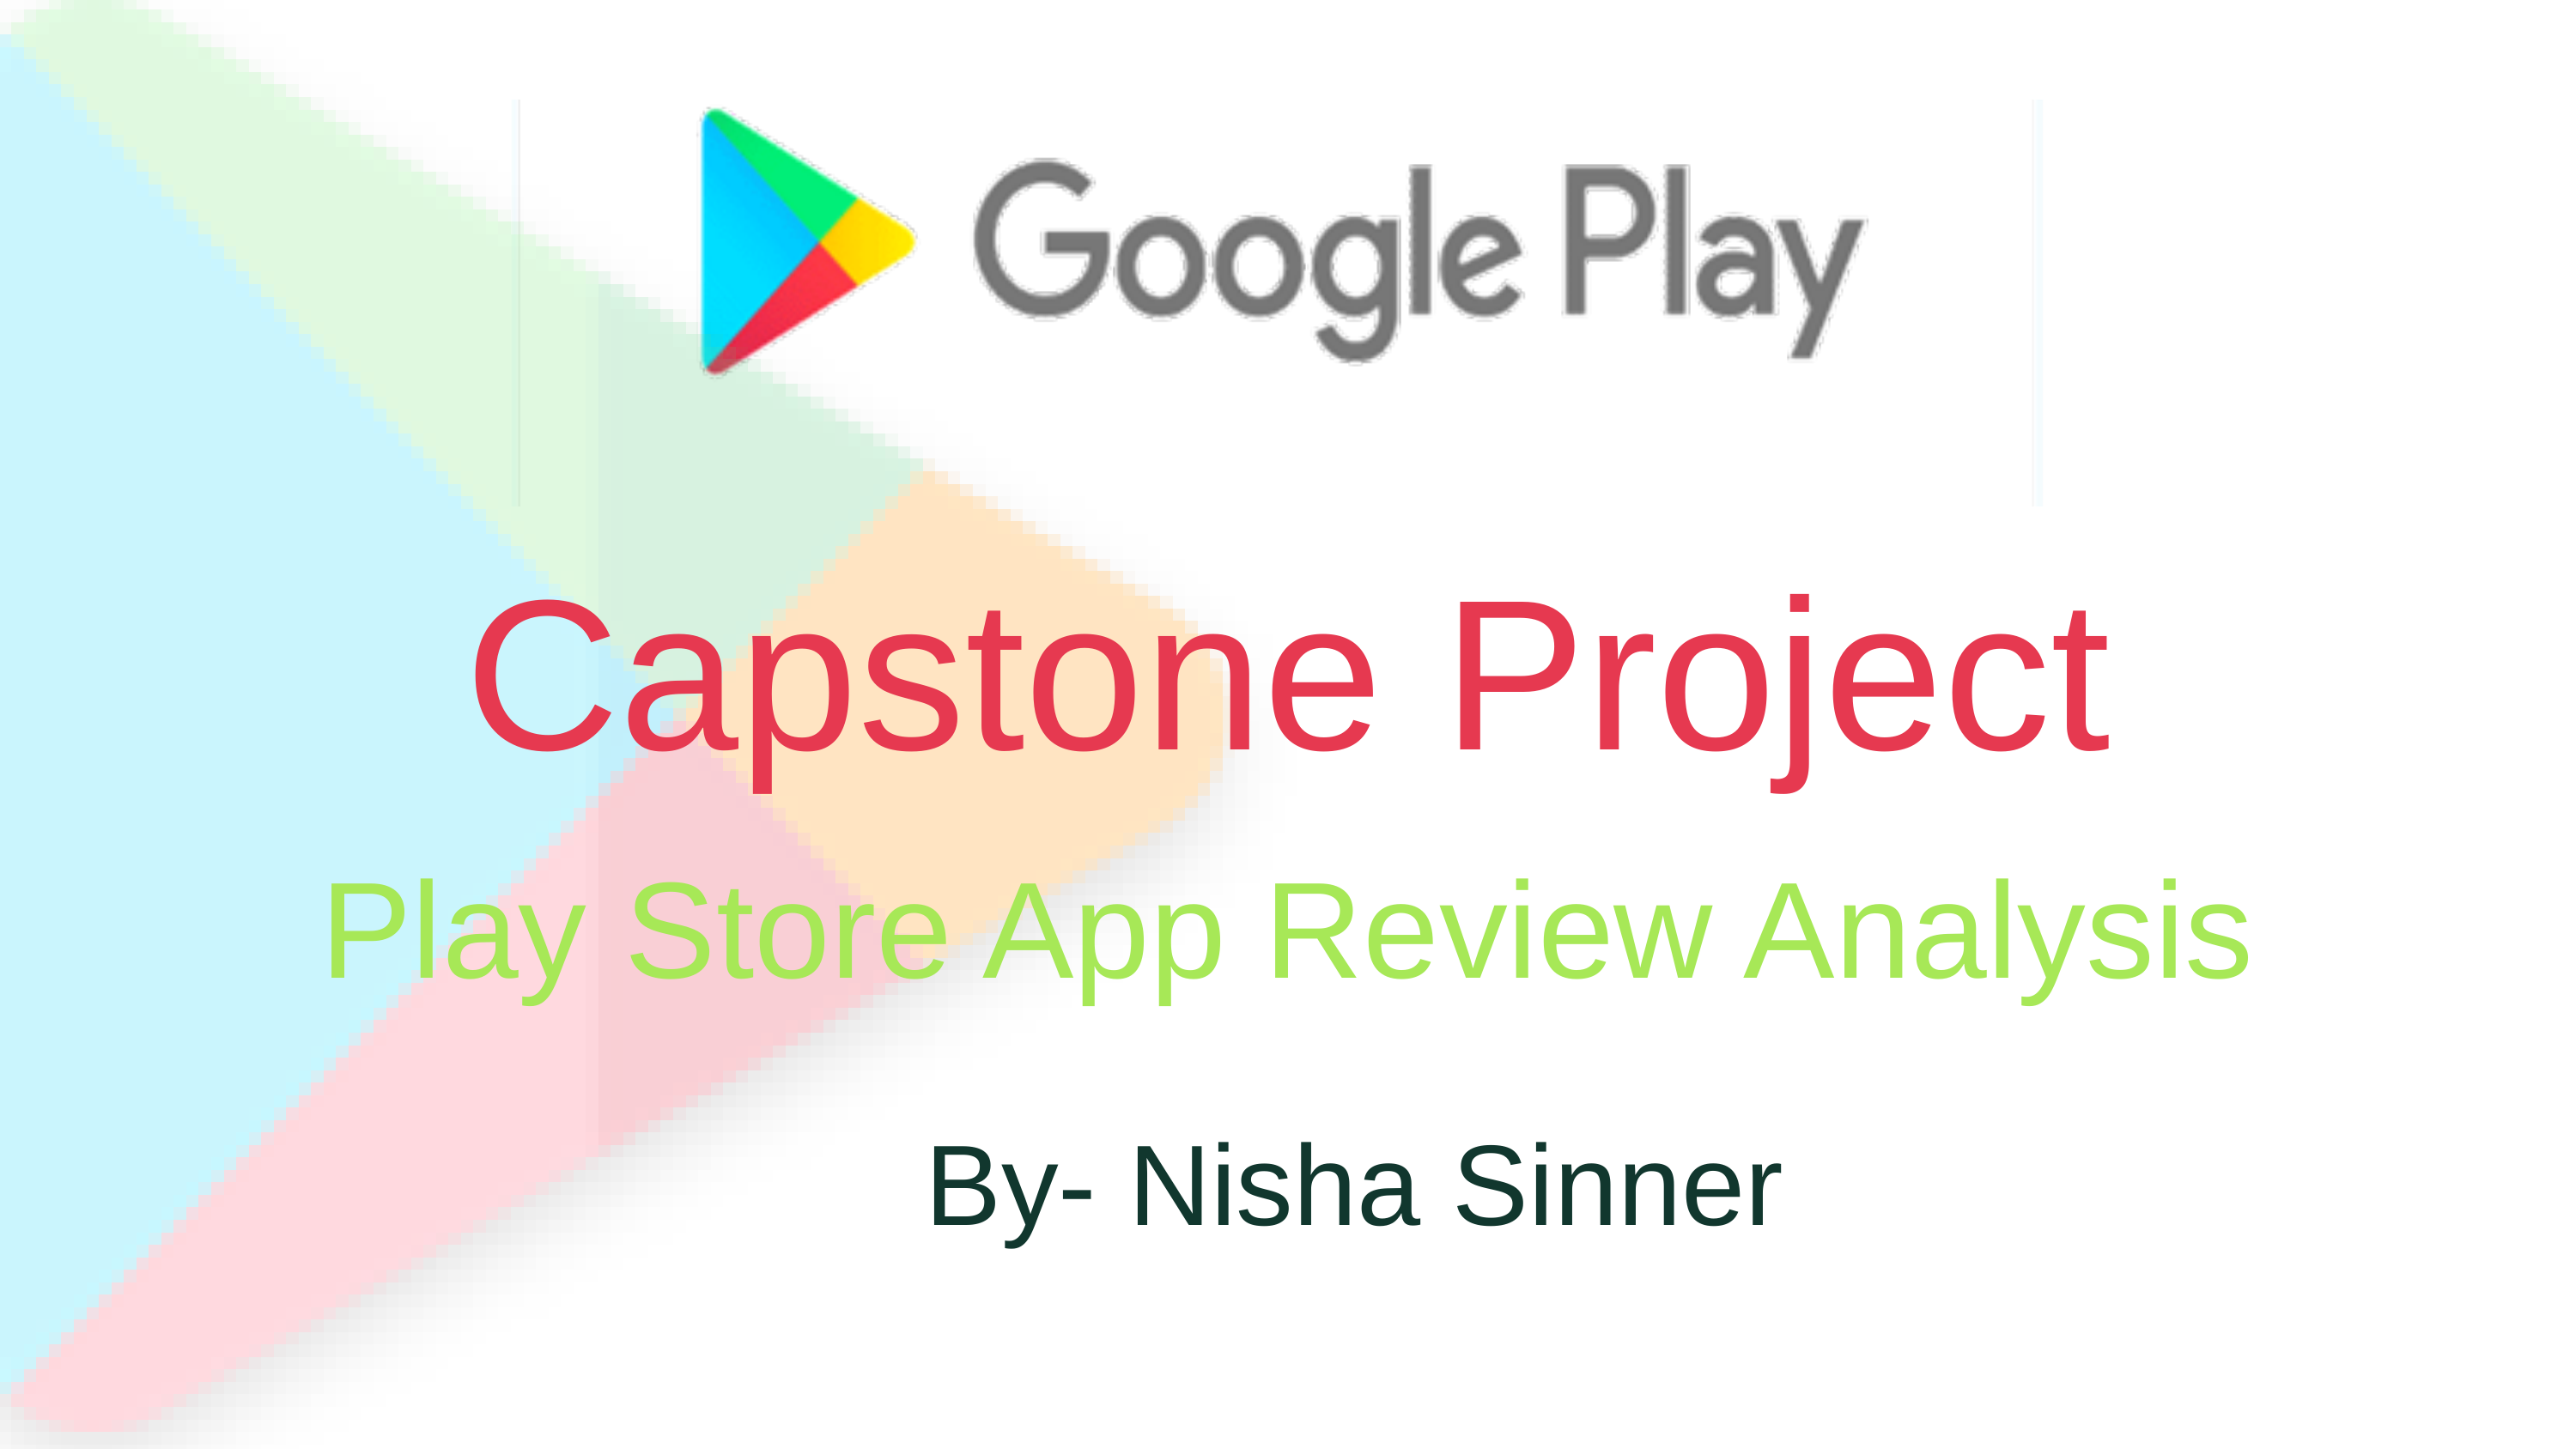

Capstone Project
Play Store App Review Analysis
By- Nisha Sinner